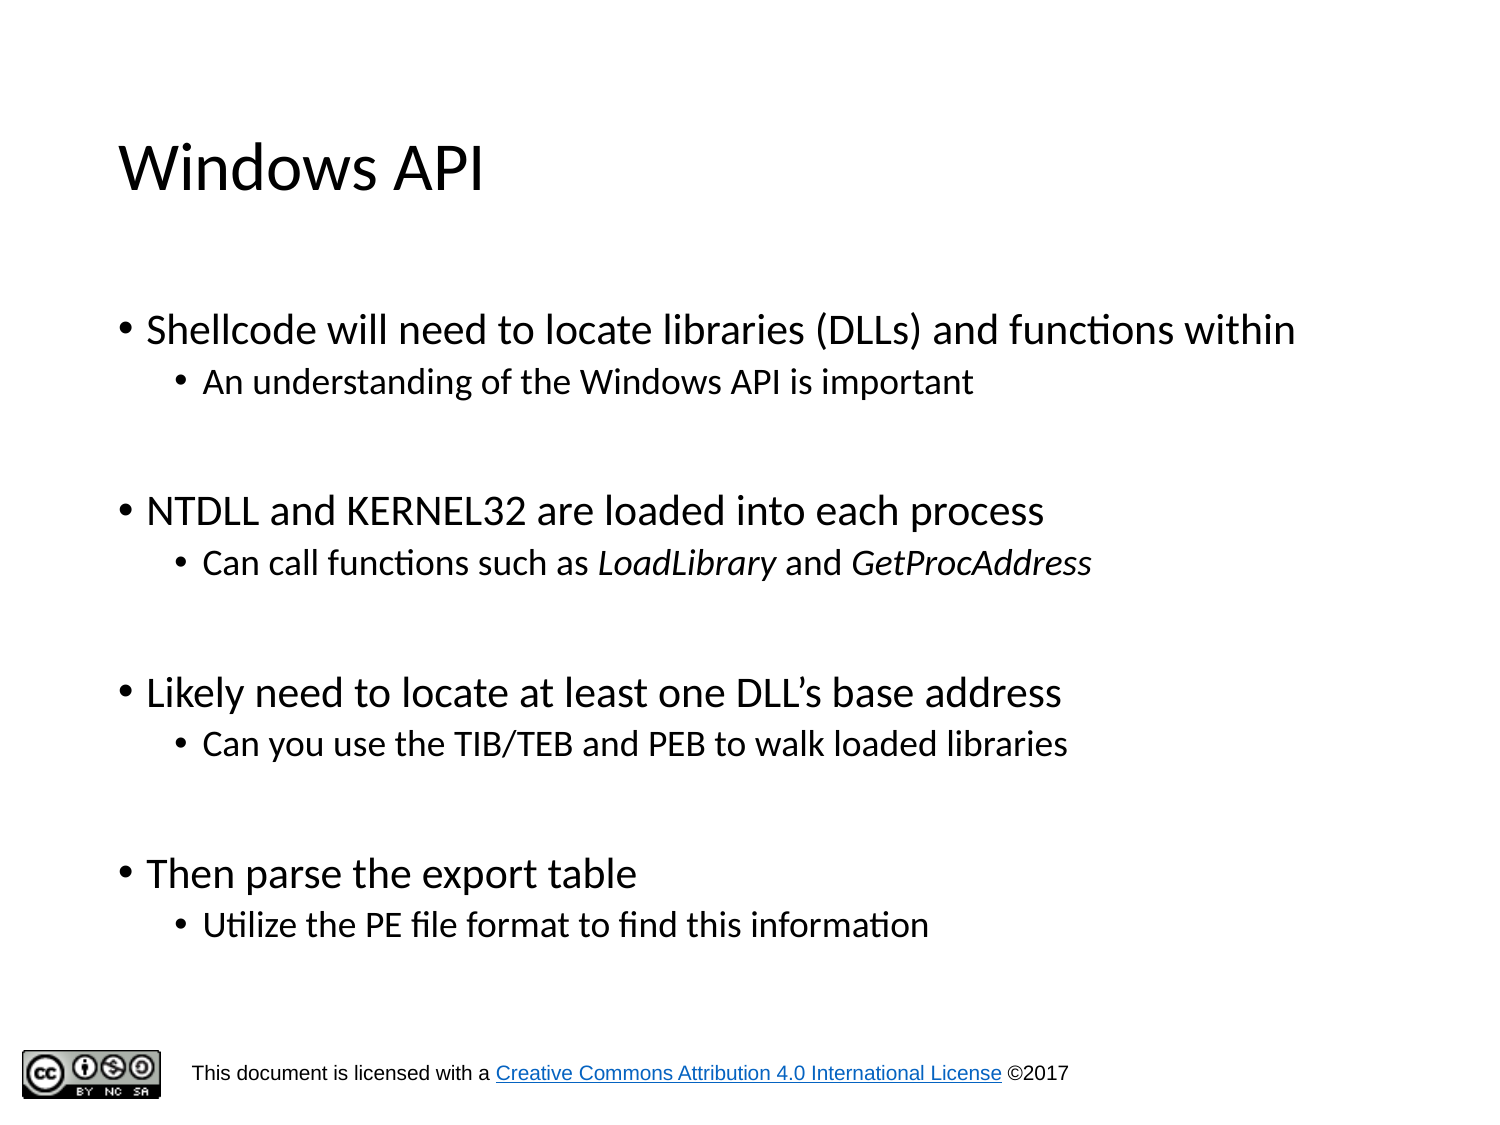

# Windows API
Shellcode will need to locate libraries (DLLs) and functions within
An understanding of the Windows API is important

NTDLL and KERNEL32 are loaded into each process
Can call functions such as LoadLibrary and GetProcAddress

Likely need to locate at least one DLL’s base address
Can you use the TIB/TEB and PEB to walk loaded libraries

Then parse the export table
Utilize the PE file format to find this information